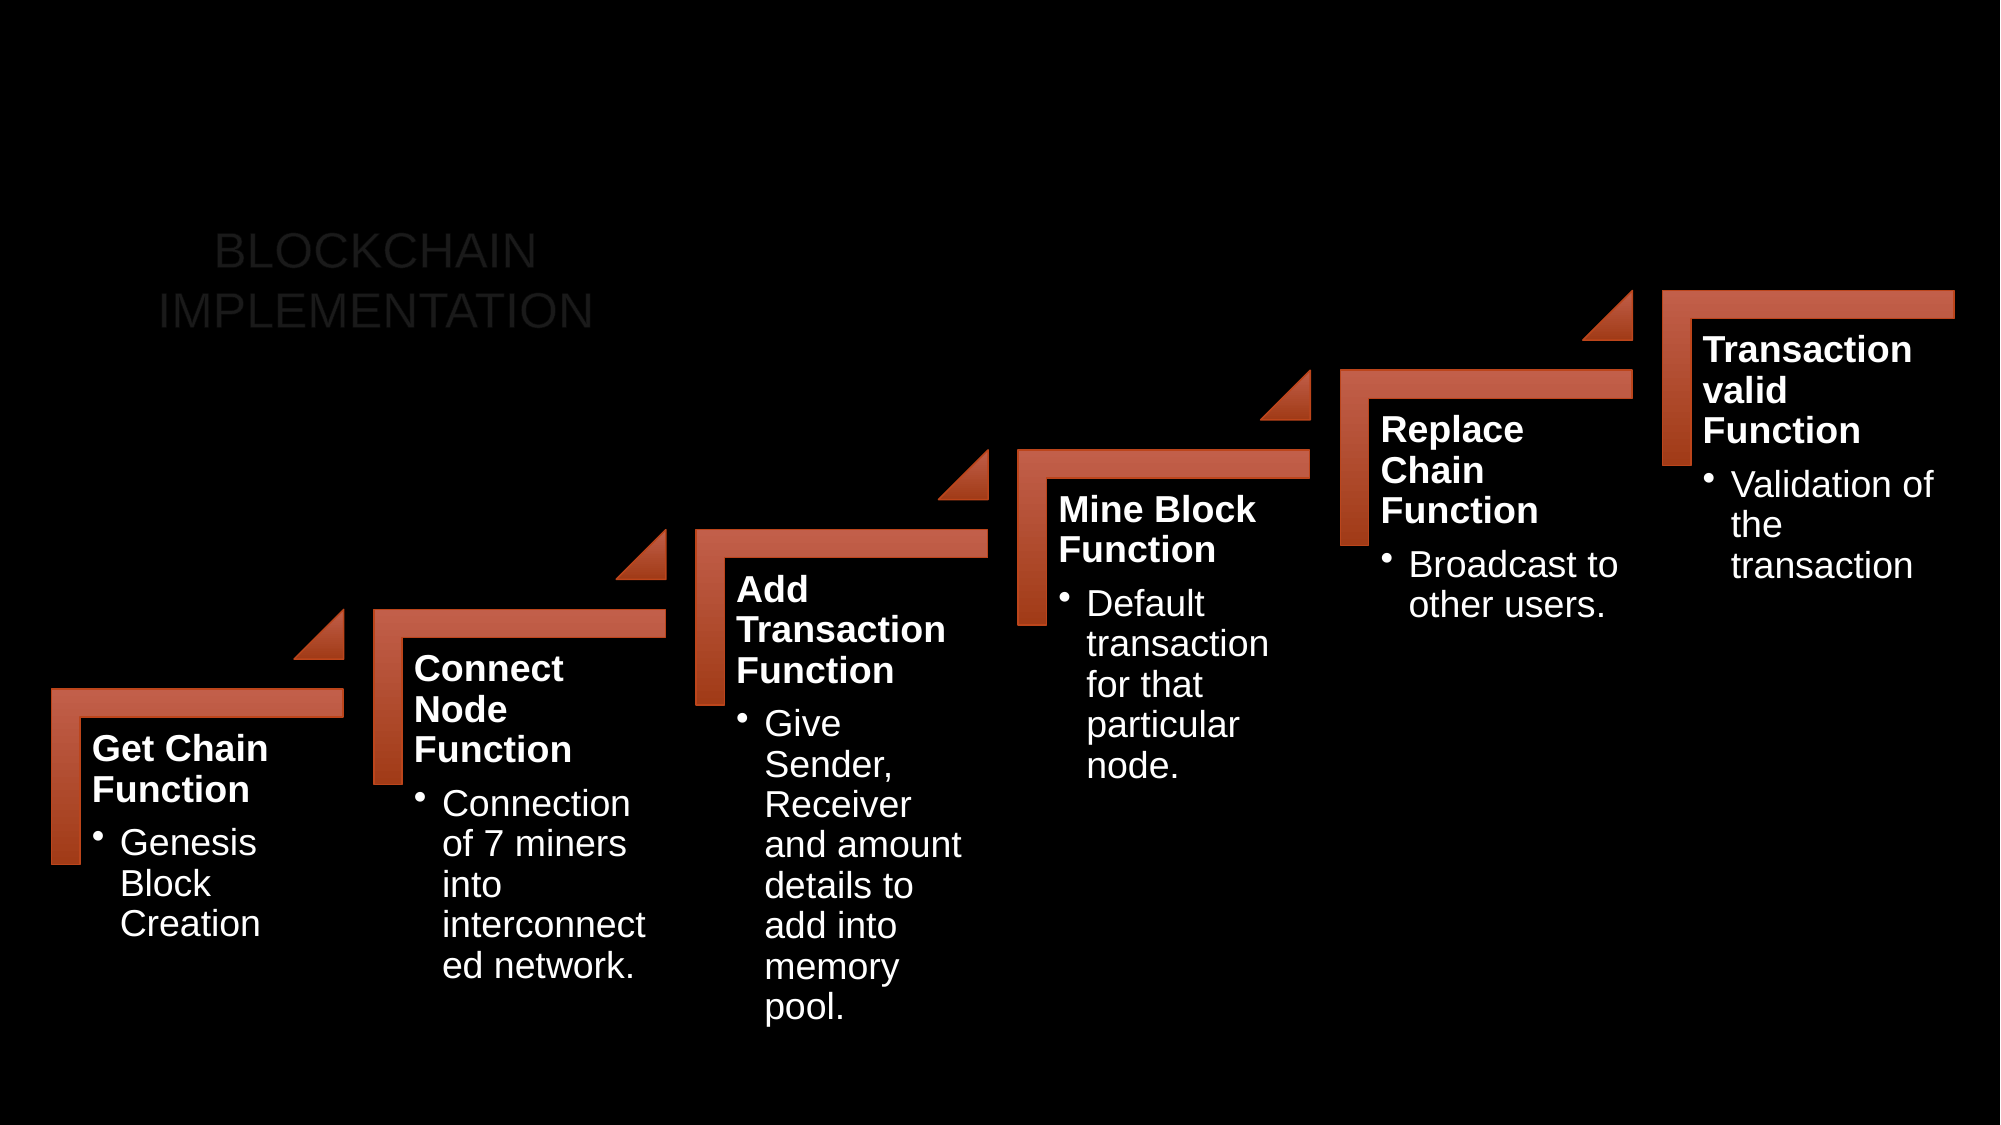

# BLOCKCHAIN IMPLEMENTATION
Get Chain Function
Genesis Block Creation
Connect Node Function
Connection of 7 miners into interconnected network.
Add Transaction Function
Give Sender, Receiver and amount details to add into memory pool.
Mine Block Function
Default transaction for that particular node.
Replace Chain Function
Broadcast to other users.
Transaction valid Function
Validation of the transaction